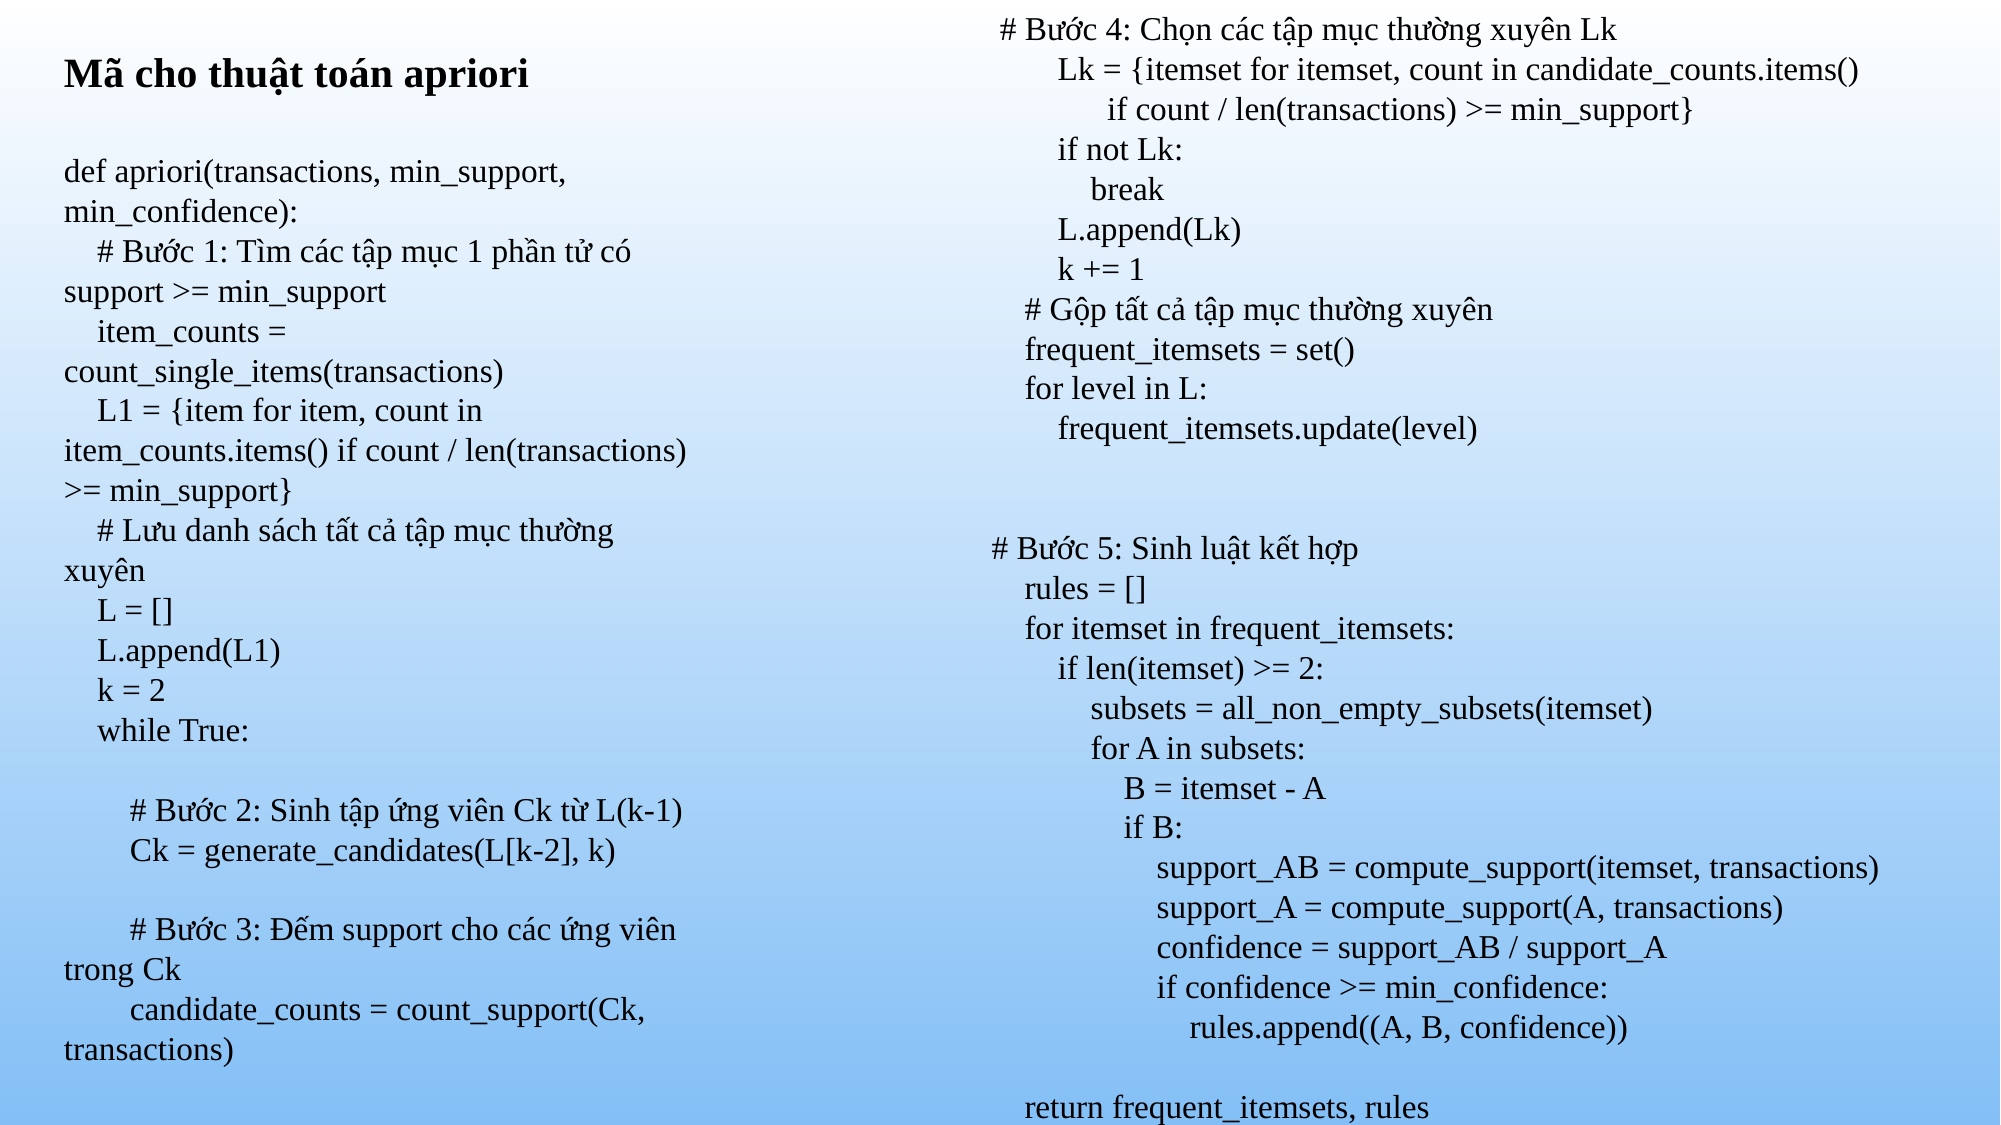

# Bước 4: Chọn các tập mục thường xuyên Lk
        Lk = {itemset for itemset, count in candidate_counts.items()
              if count / len(transactions) >= min_support}
        if not Lk:
            break
        L.append(Lk)
        k += 1
    # Gộp tất cả tập mục thường xuyên
    frequent_itemsets = set()
    for level in L:
        frequent_itemsets.update(level)

# Bước 5: Sinh luật kết hợp
    rules = []
    for itemset in frequent_itemsets:
        if len(itemset) >= 2:
            subsets = all_non_empty_subsets(itemset)
            for A in subsets:
                B = itemset - A
                if B:
                    support_AB = compute_support(itemset, transactions)
                    support_A = compute_support(A, transactions)
                    confidence = support_AB / support_A
                    if confidence >= min_confidence:
                        rules.append((A, B, confidence))

    return frequent_itemsets, rules

Mã cho thuật toán apriori
def apriori(transactions, min_support, min_confidence):
    # Bước 1: Tìm các tập mục 1 phần tử có support >= min_support
    item_counts = count_single_items(transactions)
    L1 = {item for item, count in item_counts.items() if count / len(transactions) >= min_support}
    # Lưu danh sách tất cả tập mục thường xuyên
    L = []
    L.append(L1)
    k = 2
    while True:

        # Bước 2: Sinh tập ứng viên Ck từ L(k-1)
        Ck = generate_candidates(L[k-2], k)

        # Bước 3: Đếm support cho các ứng viên trong Ck
        candidate_counts = count_support(Ck, transactions)